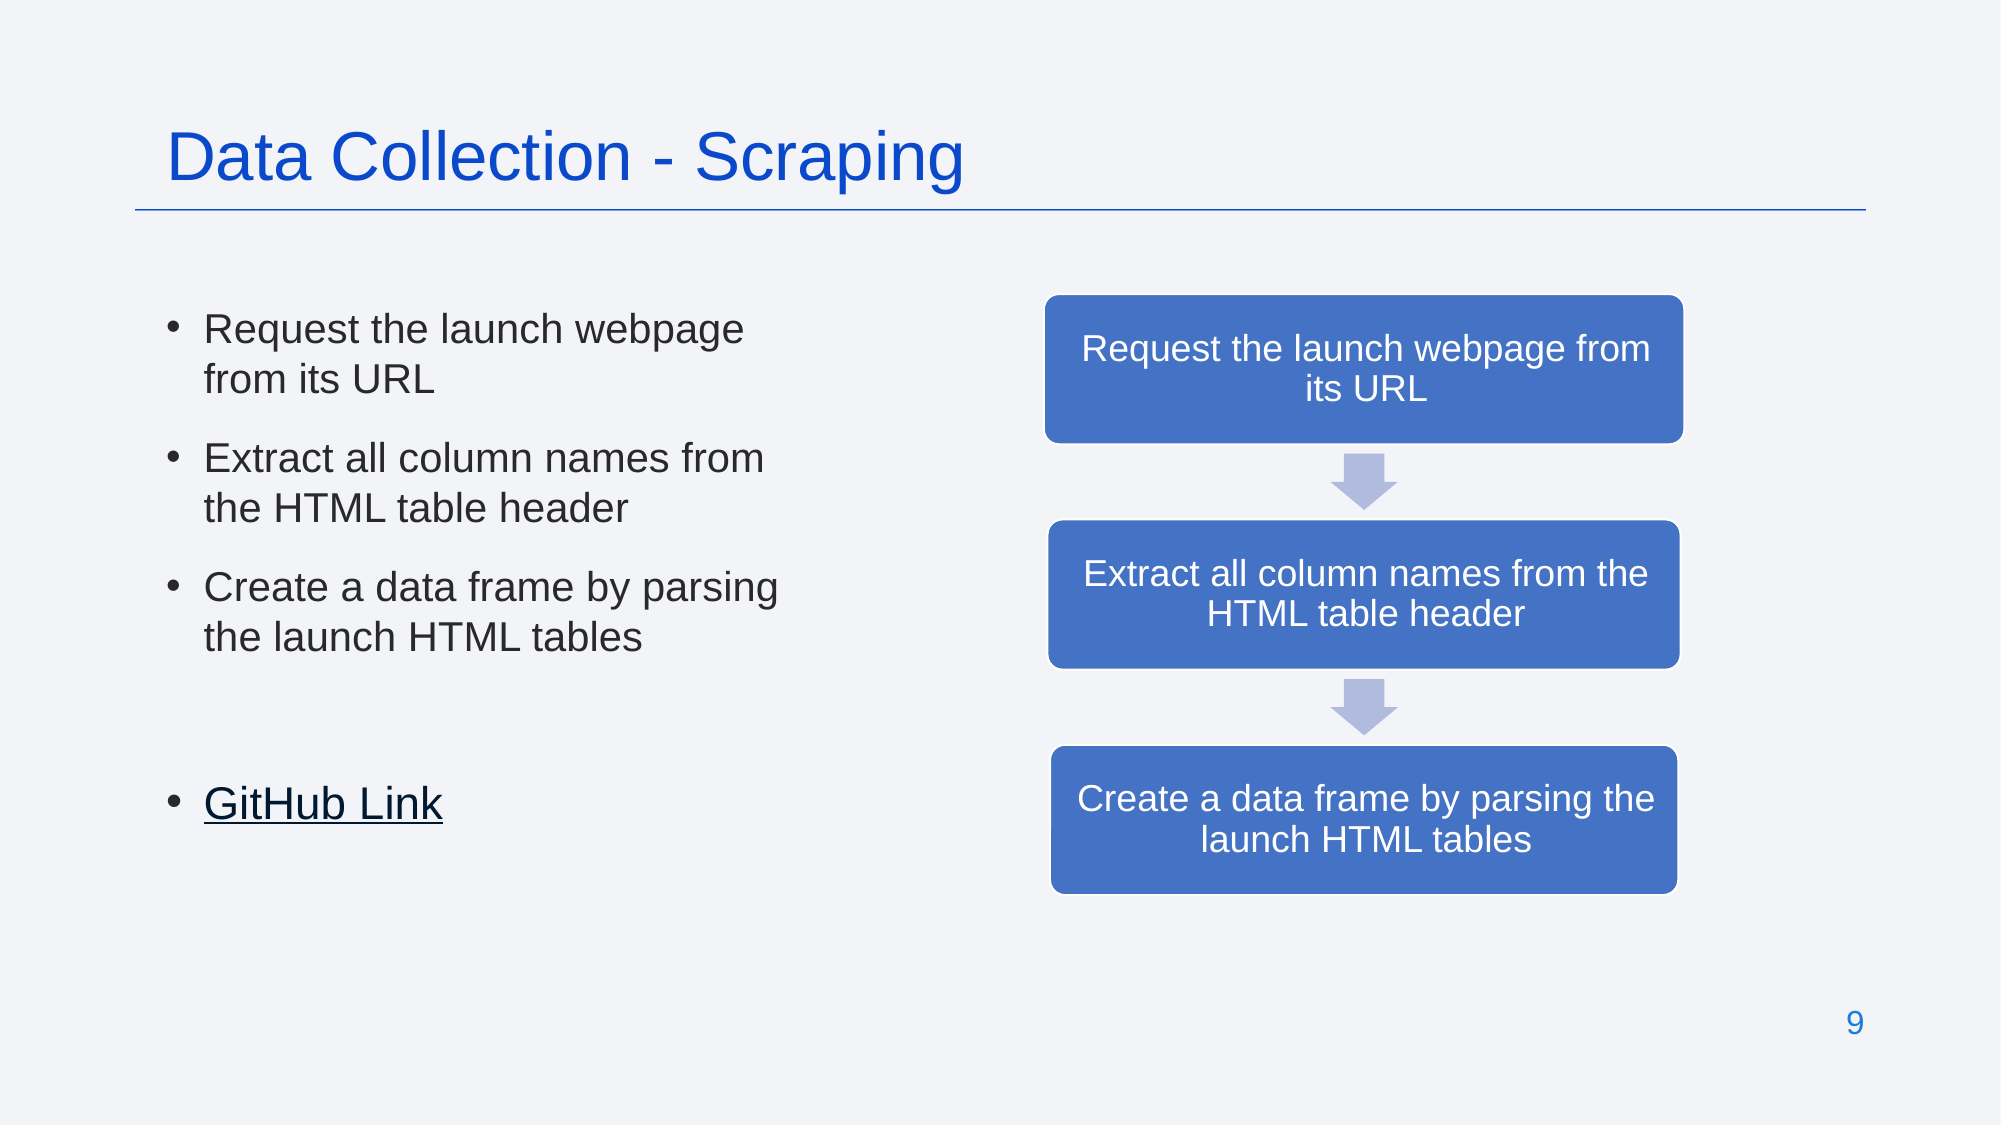

Data Collection - Scraping
Request the launch webpage from its URL
Extract all column names from the HTML table header
Create a data frame by parsing the launch HTML tables

GitHub Link
Request the launch webpage from its URL

Extract all column names from the HTML table header

Create a data frame by parsing the launch HTML tables
9